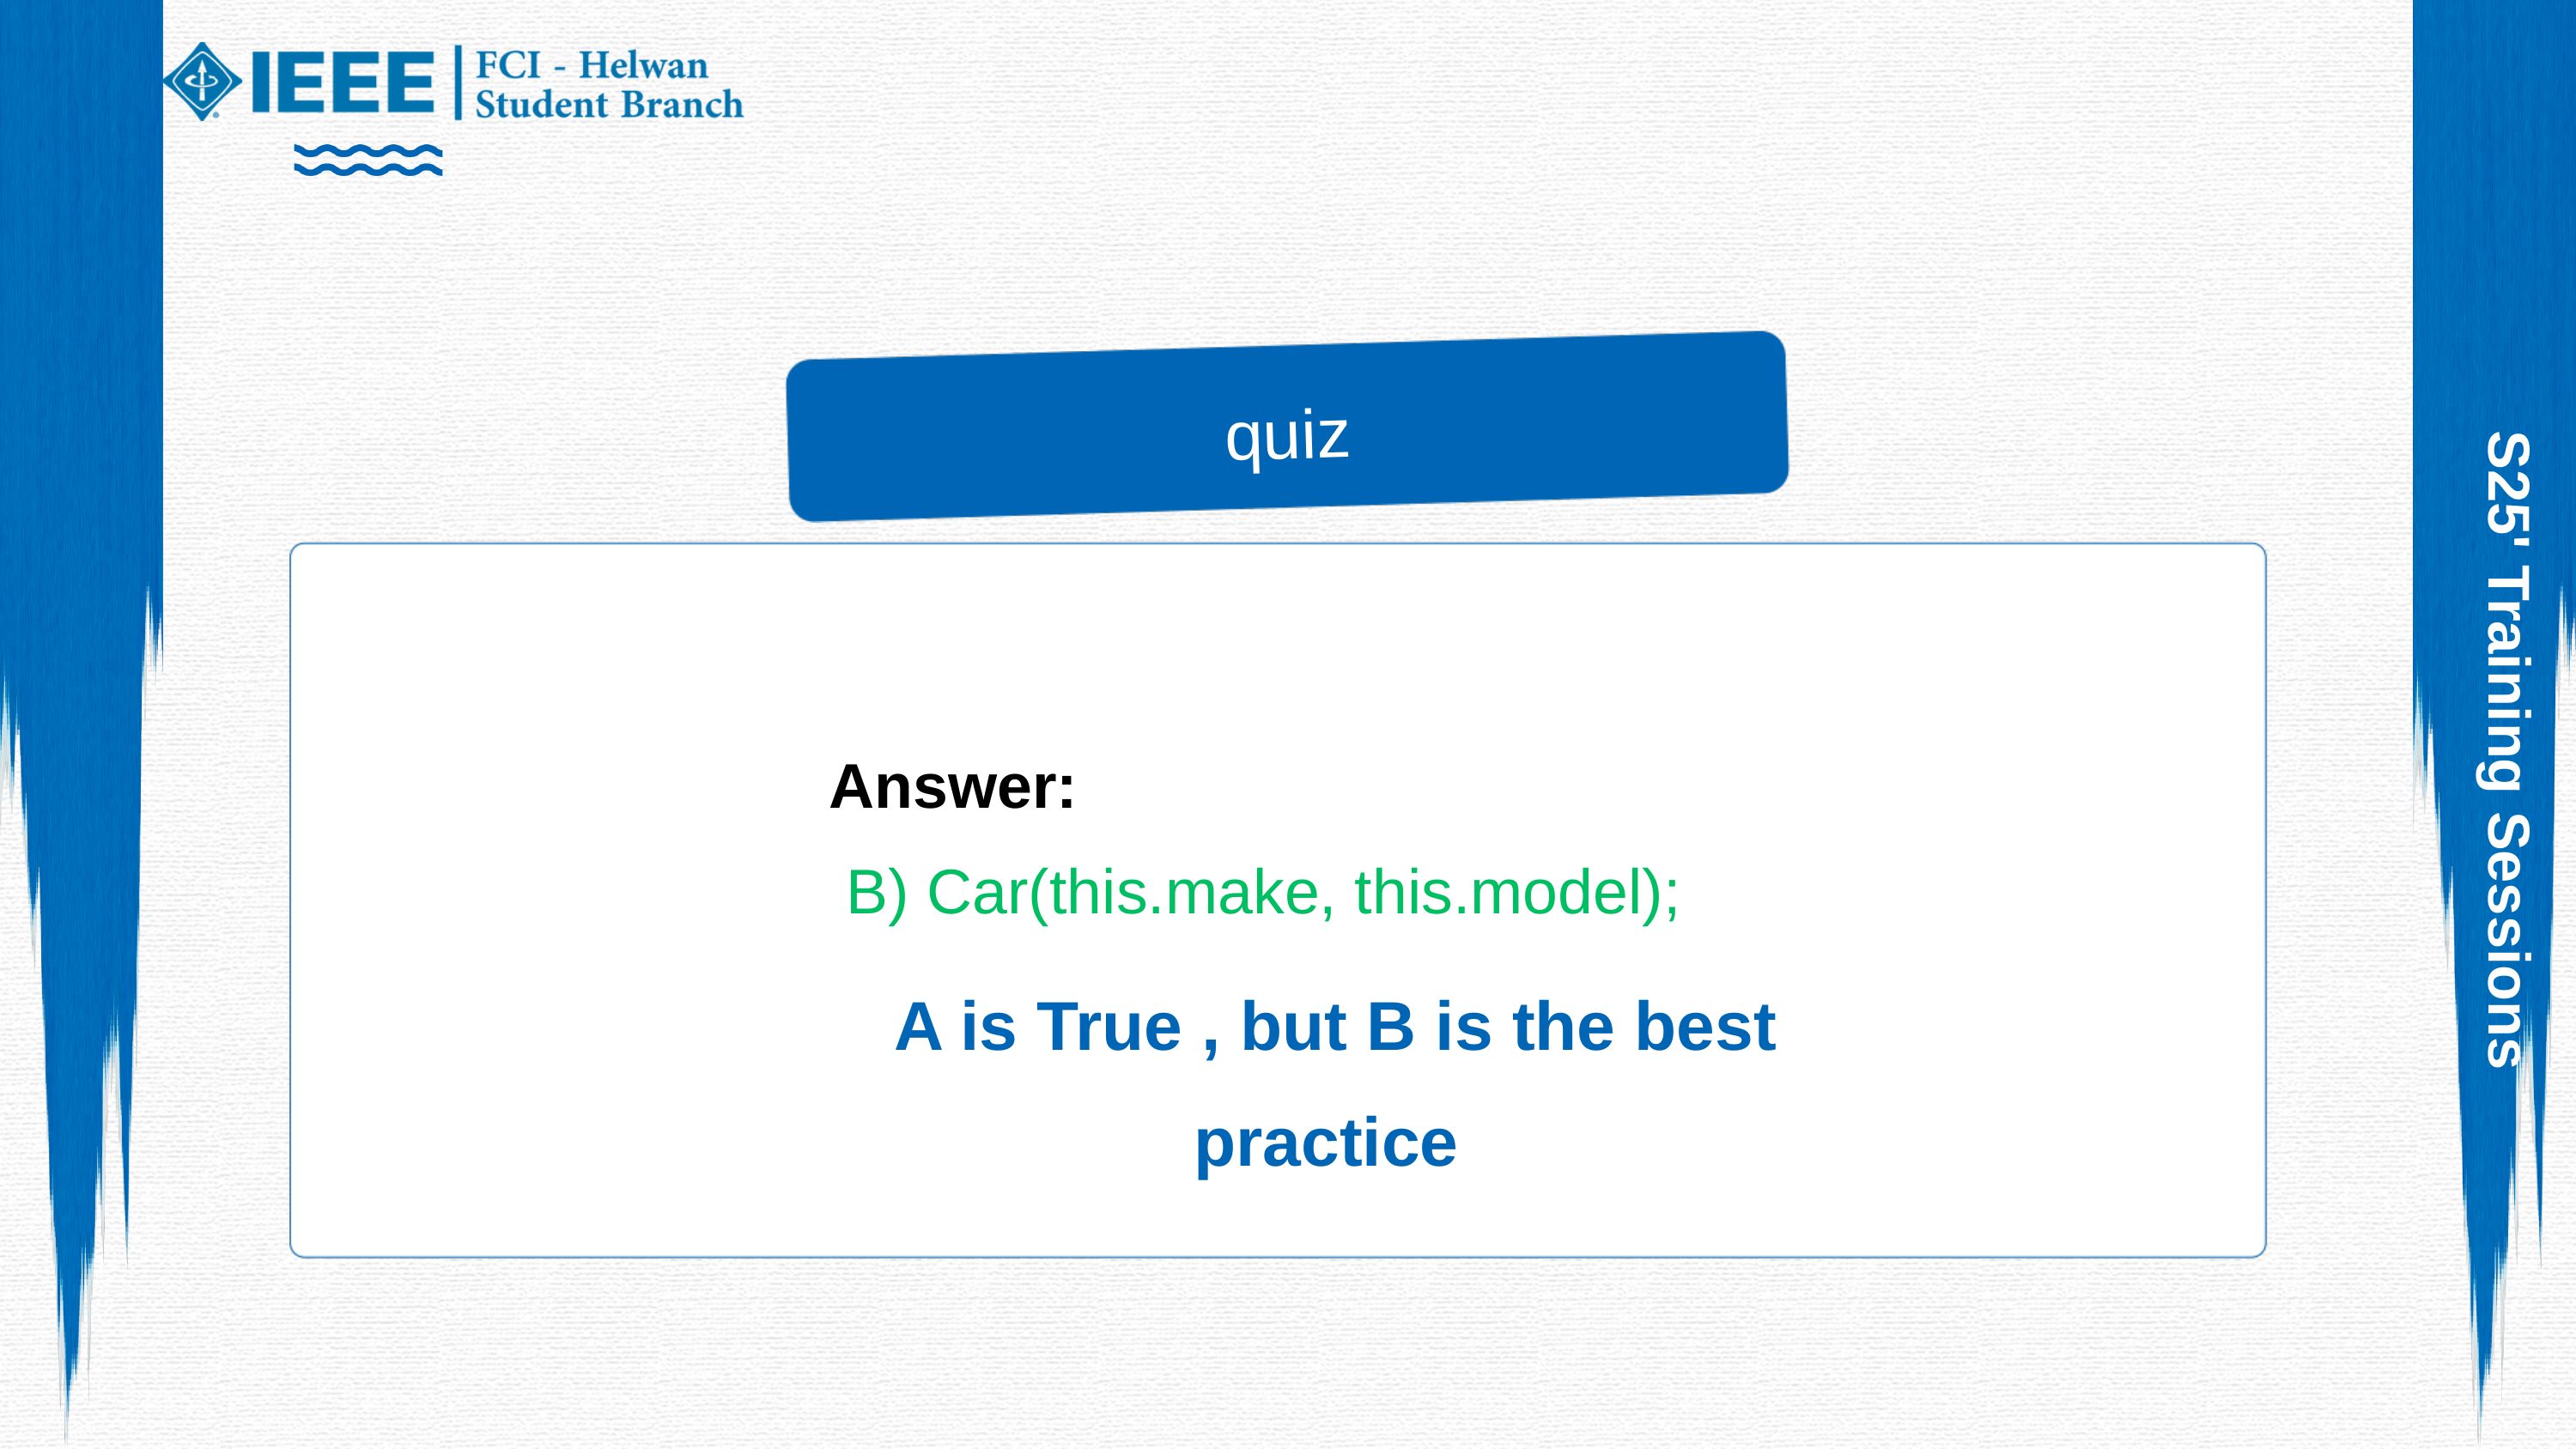

quiz

S25' Training Sessions
Answer:
 B) Car(this.make, this.model);
 A is True , but B is the best practice